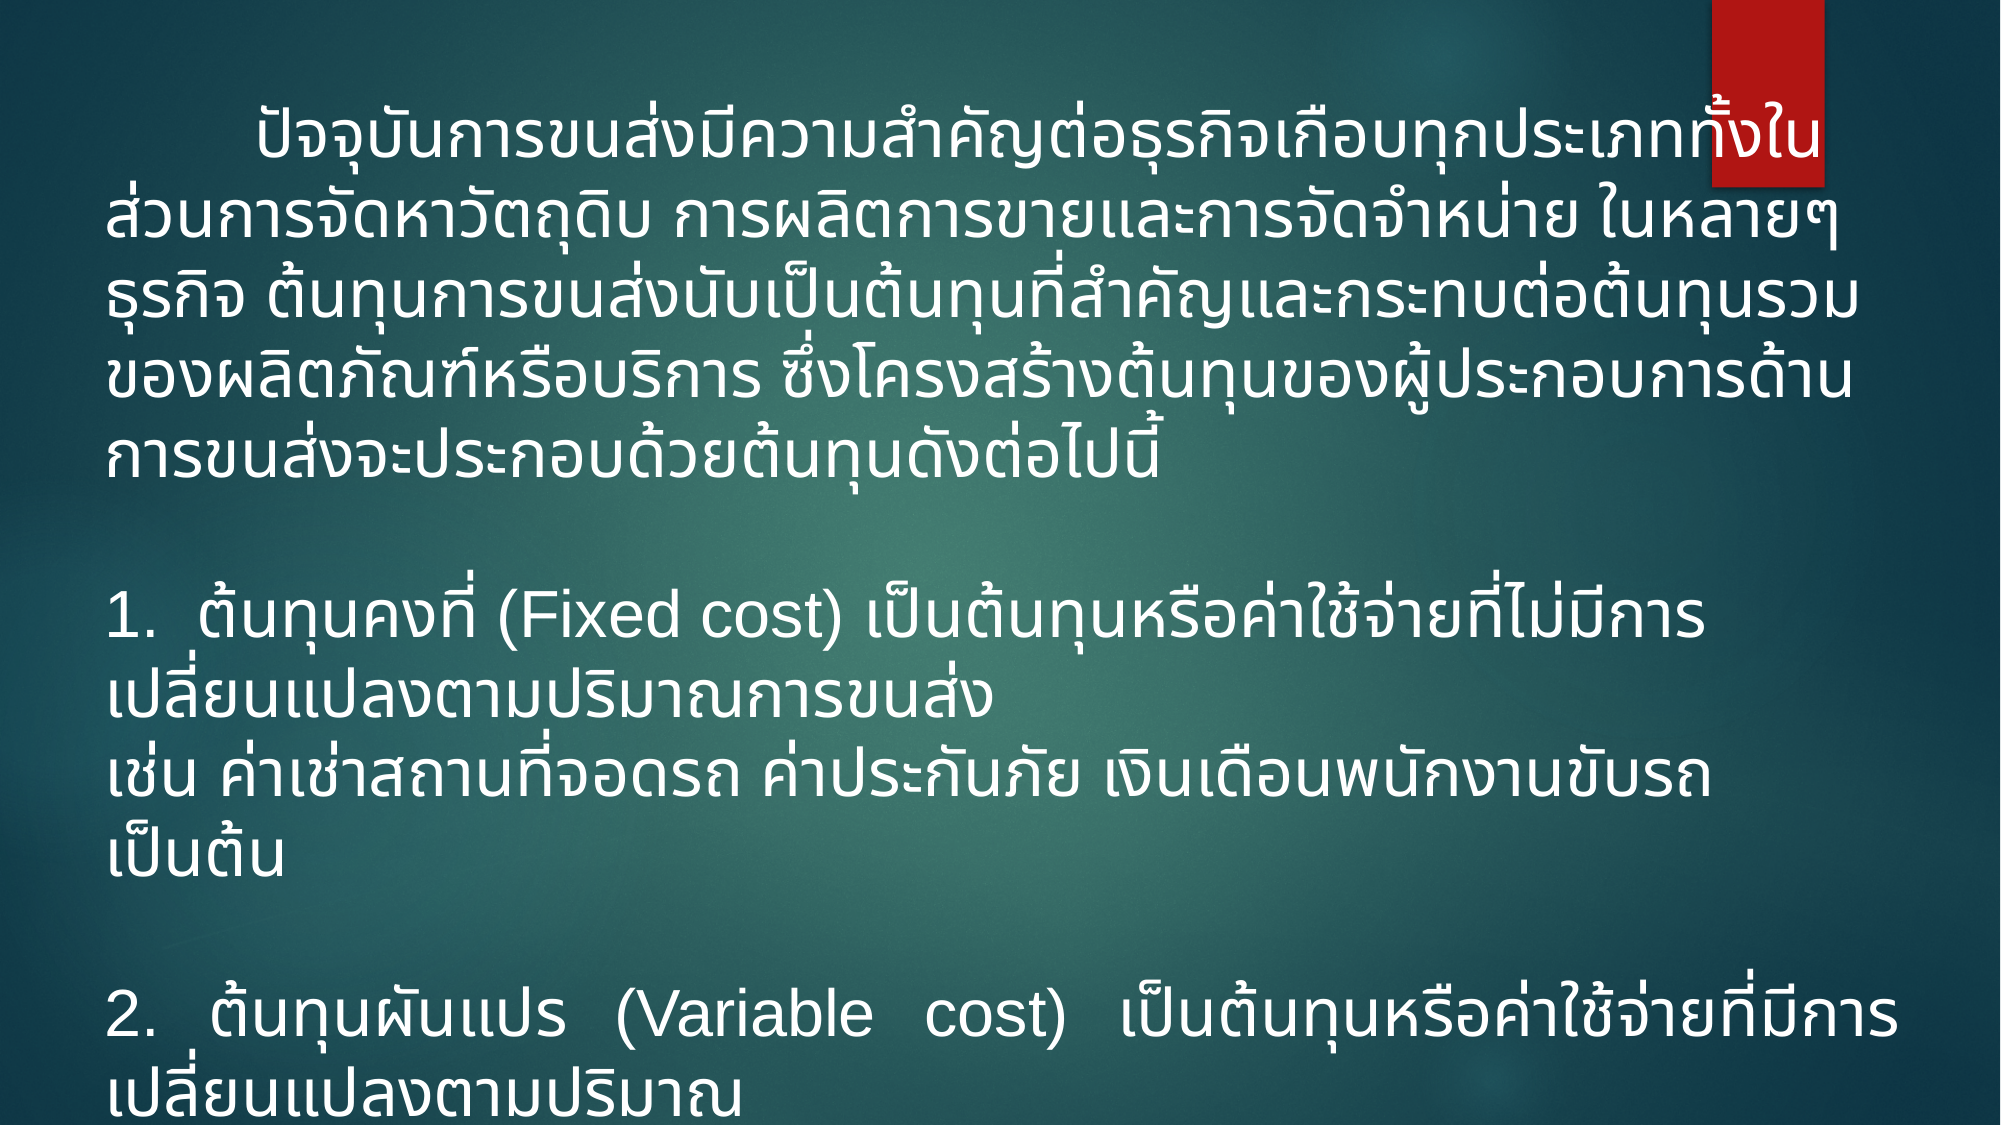

ปัจจุบันการขนส่งมีความสำคัญต่อธุรกิจเกือบทุกประเภททั้งในส่วนการจัดหาวัตถุดิบ การผลิตการขายและการจัดจำหน่าย ในหลายๆ ธุรกิจ ต้นทุนการขนส่งนับเป็นต้นทุนที่สำคัญและกระทบต่อต้นทุนรวมของผลิตภัณฑ์หรือบริการ ซึ่งโครงสร้างต้นทุนของผู้ประกอบการด้านการขนส่งจะประกอบด้วยต้นทุนดังต่อไปนี้

1.  ต้นทุนคงที่ (Fixed cost) เป็นต้นทุนหรือค่าใช้จ่ายที่ไม่มีการเปลี่ยนแปลงตามปริมาณการขนส่ง
เช่น ค่าเช่าสถานที่จอดรถ ค่าประกันภัย เงินเดือนพนักงานขับรถ เป็นต้น

2. ต้นทุนผันแปร (Variable cost) เป็นต้นทุนหรือค่าใช้จ่ายที่มีการเปลี่ยนแปลงตามปริมาณ
การให้บริการการขนส่ง เช่น ค่าน้ำมันเชื้อเพลิง ค่าซ่อมแซม ค่าน้ำมันหล่อลื่น ค่ายางรถยนต์ เป็นต้น